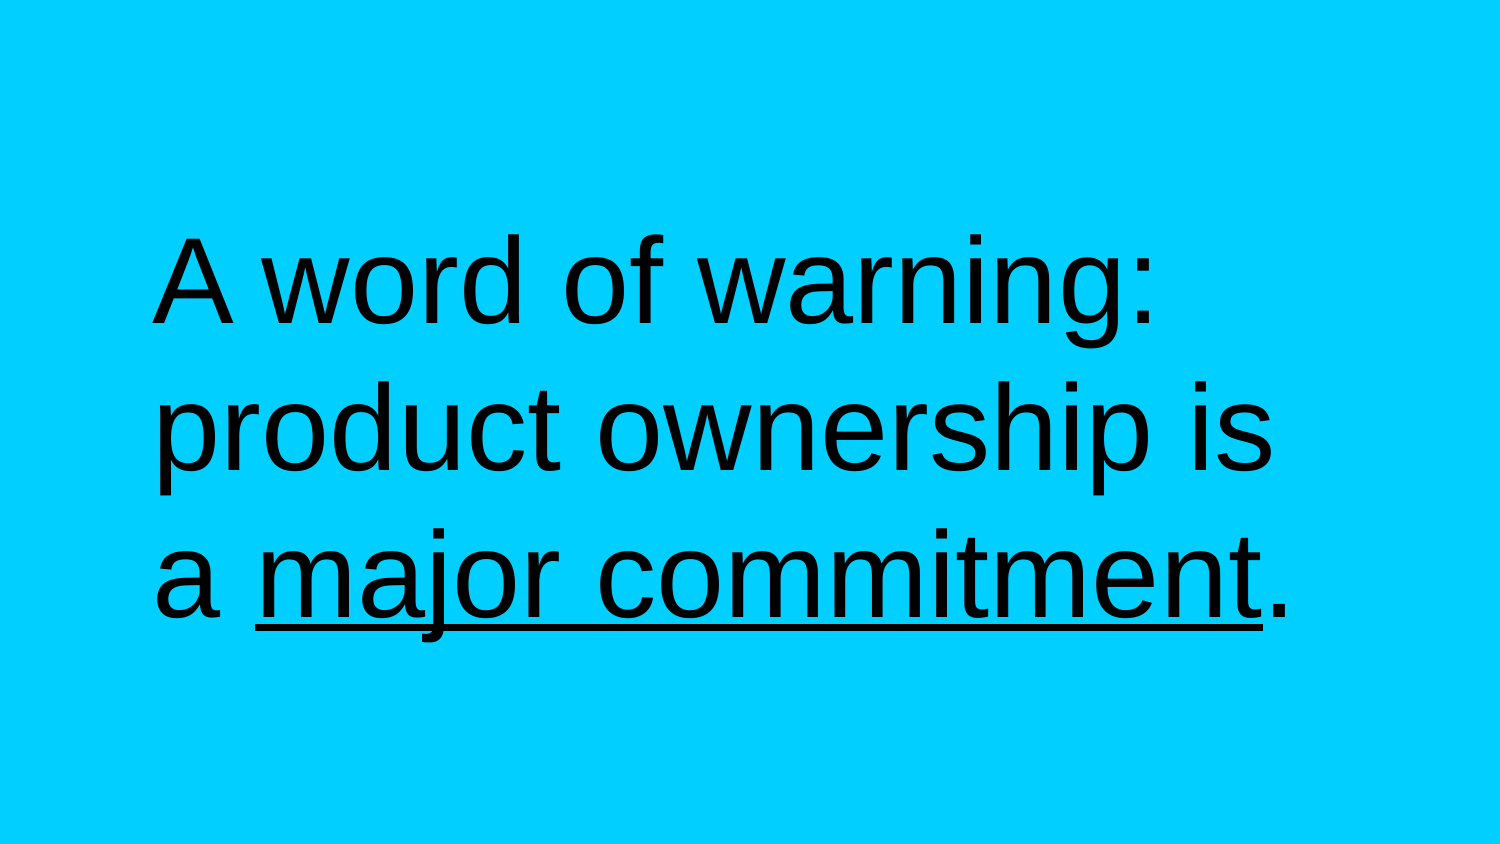

# A word of warning: product ownership is a major commitment.